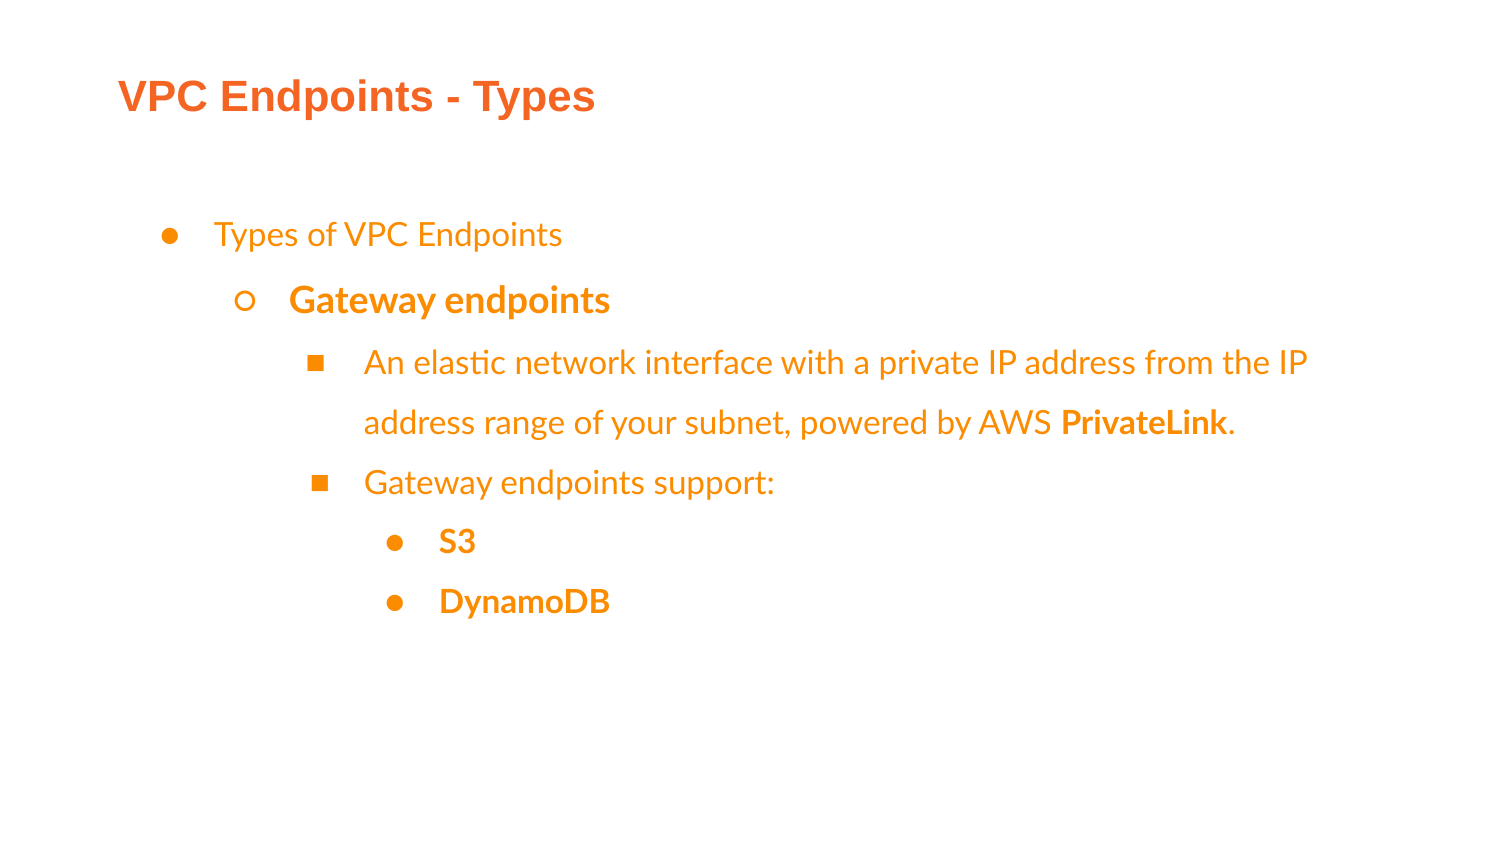

VPC Endpoints - Types
Types of VPC Endpoints
Gateway endpoints
An elastic network interface with a private IP address from the IP address range of your subnet, powered by AWS PrivateLink.
Gateway endpoints support:
S3
DynamoDB